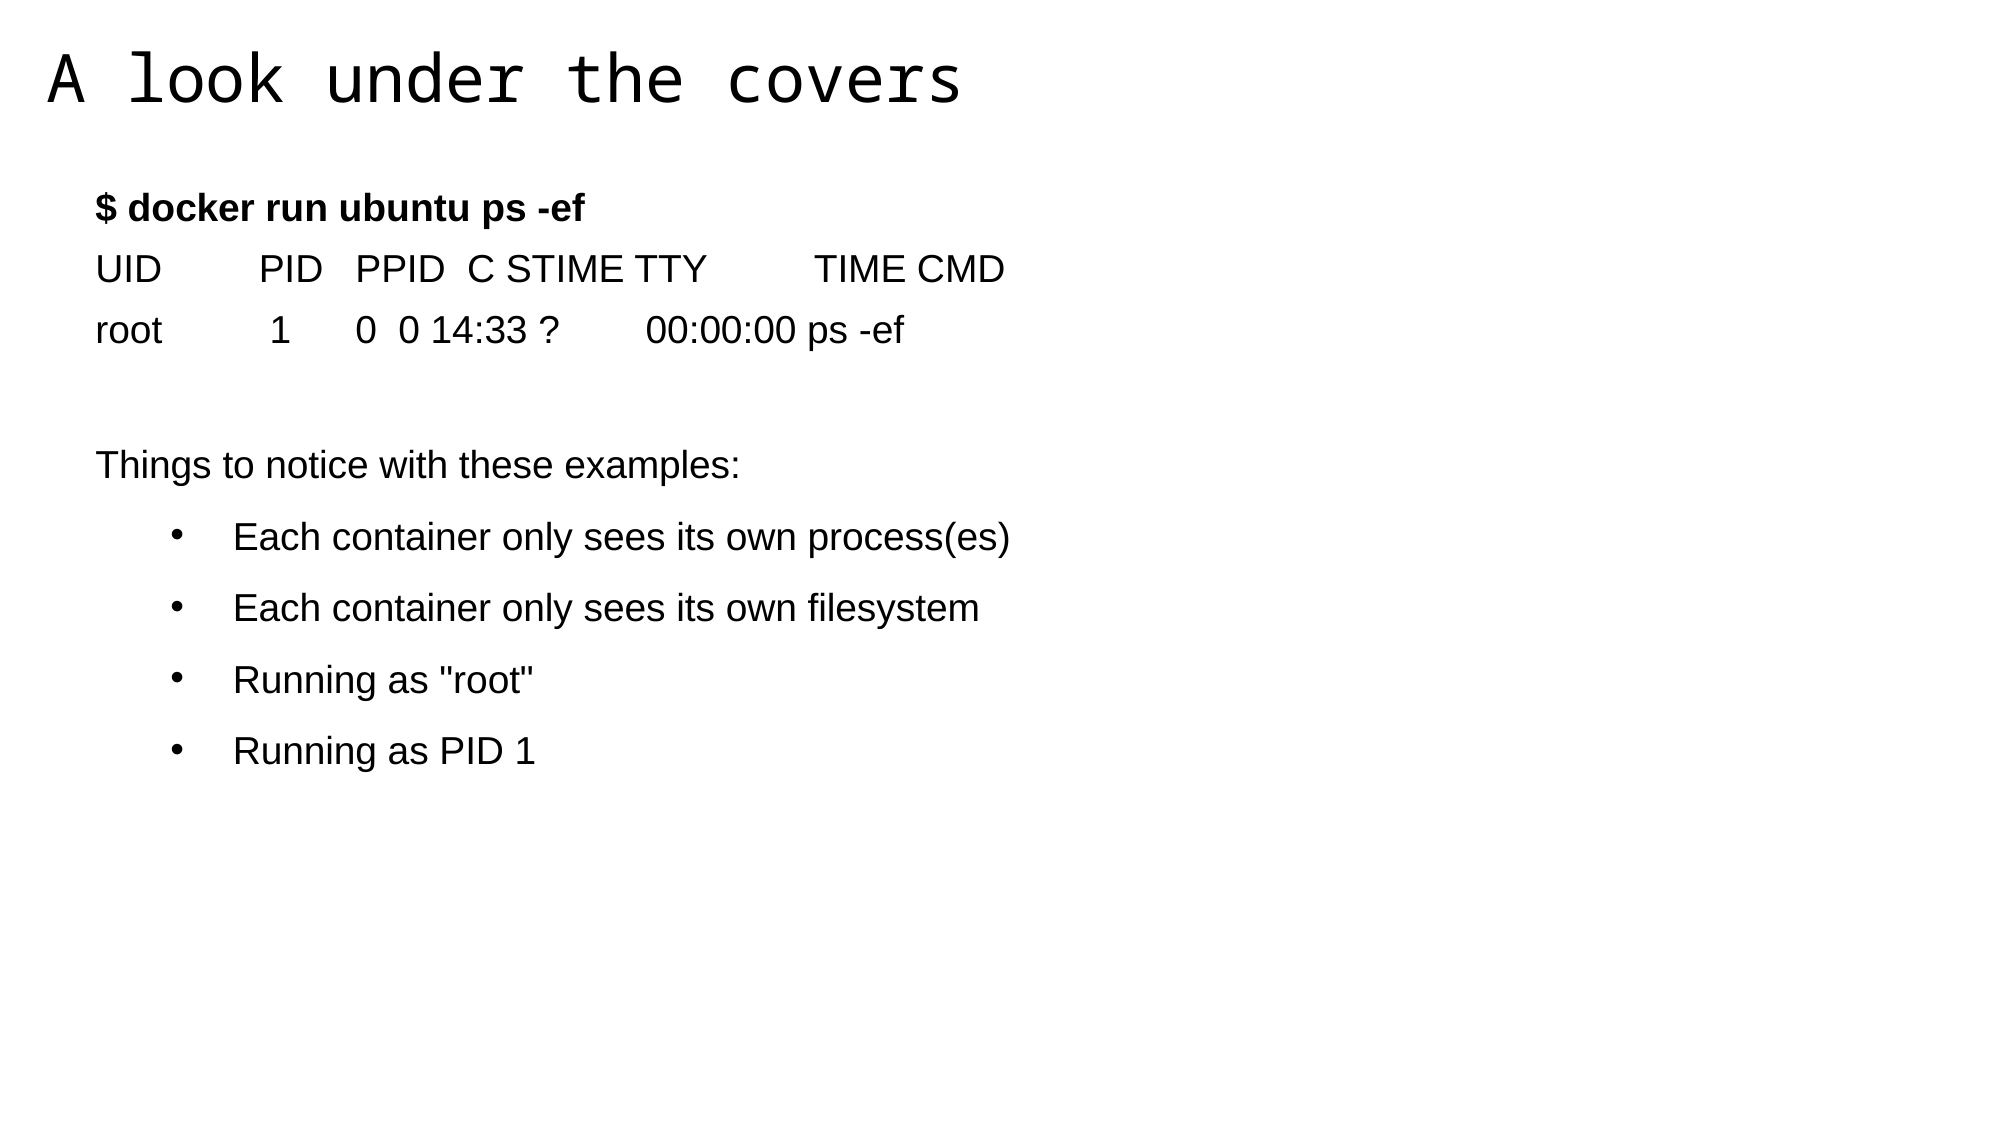

# A look under the covers
$ docker run ubuntu ps -ef
UID         PID   PPID  C STIME TTY          TIME CMD
root          1      0  0 14:33 ?        00:00:00 ps -ef

Things to notice with these examples:
Each container only sees its own process(es)
Each container only sees its own filesystem
Running as "root"
Running as PID 1